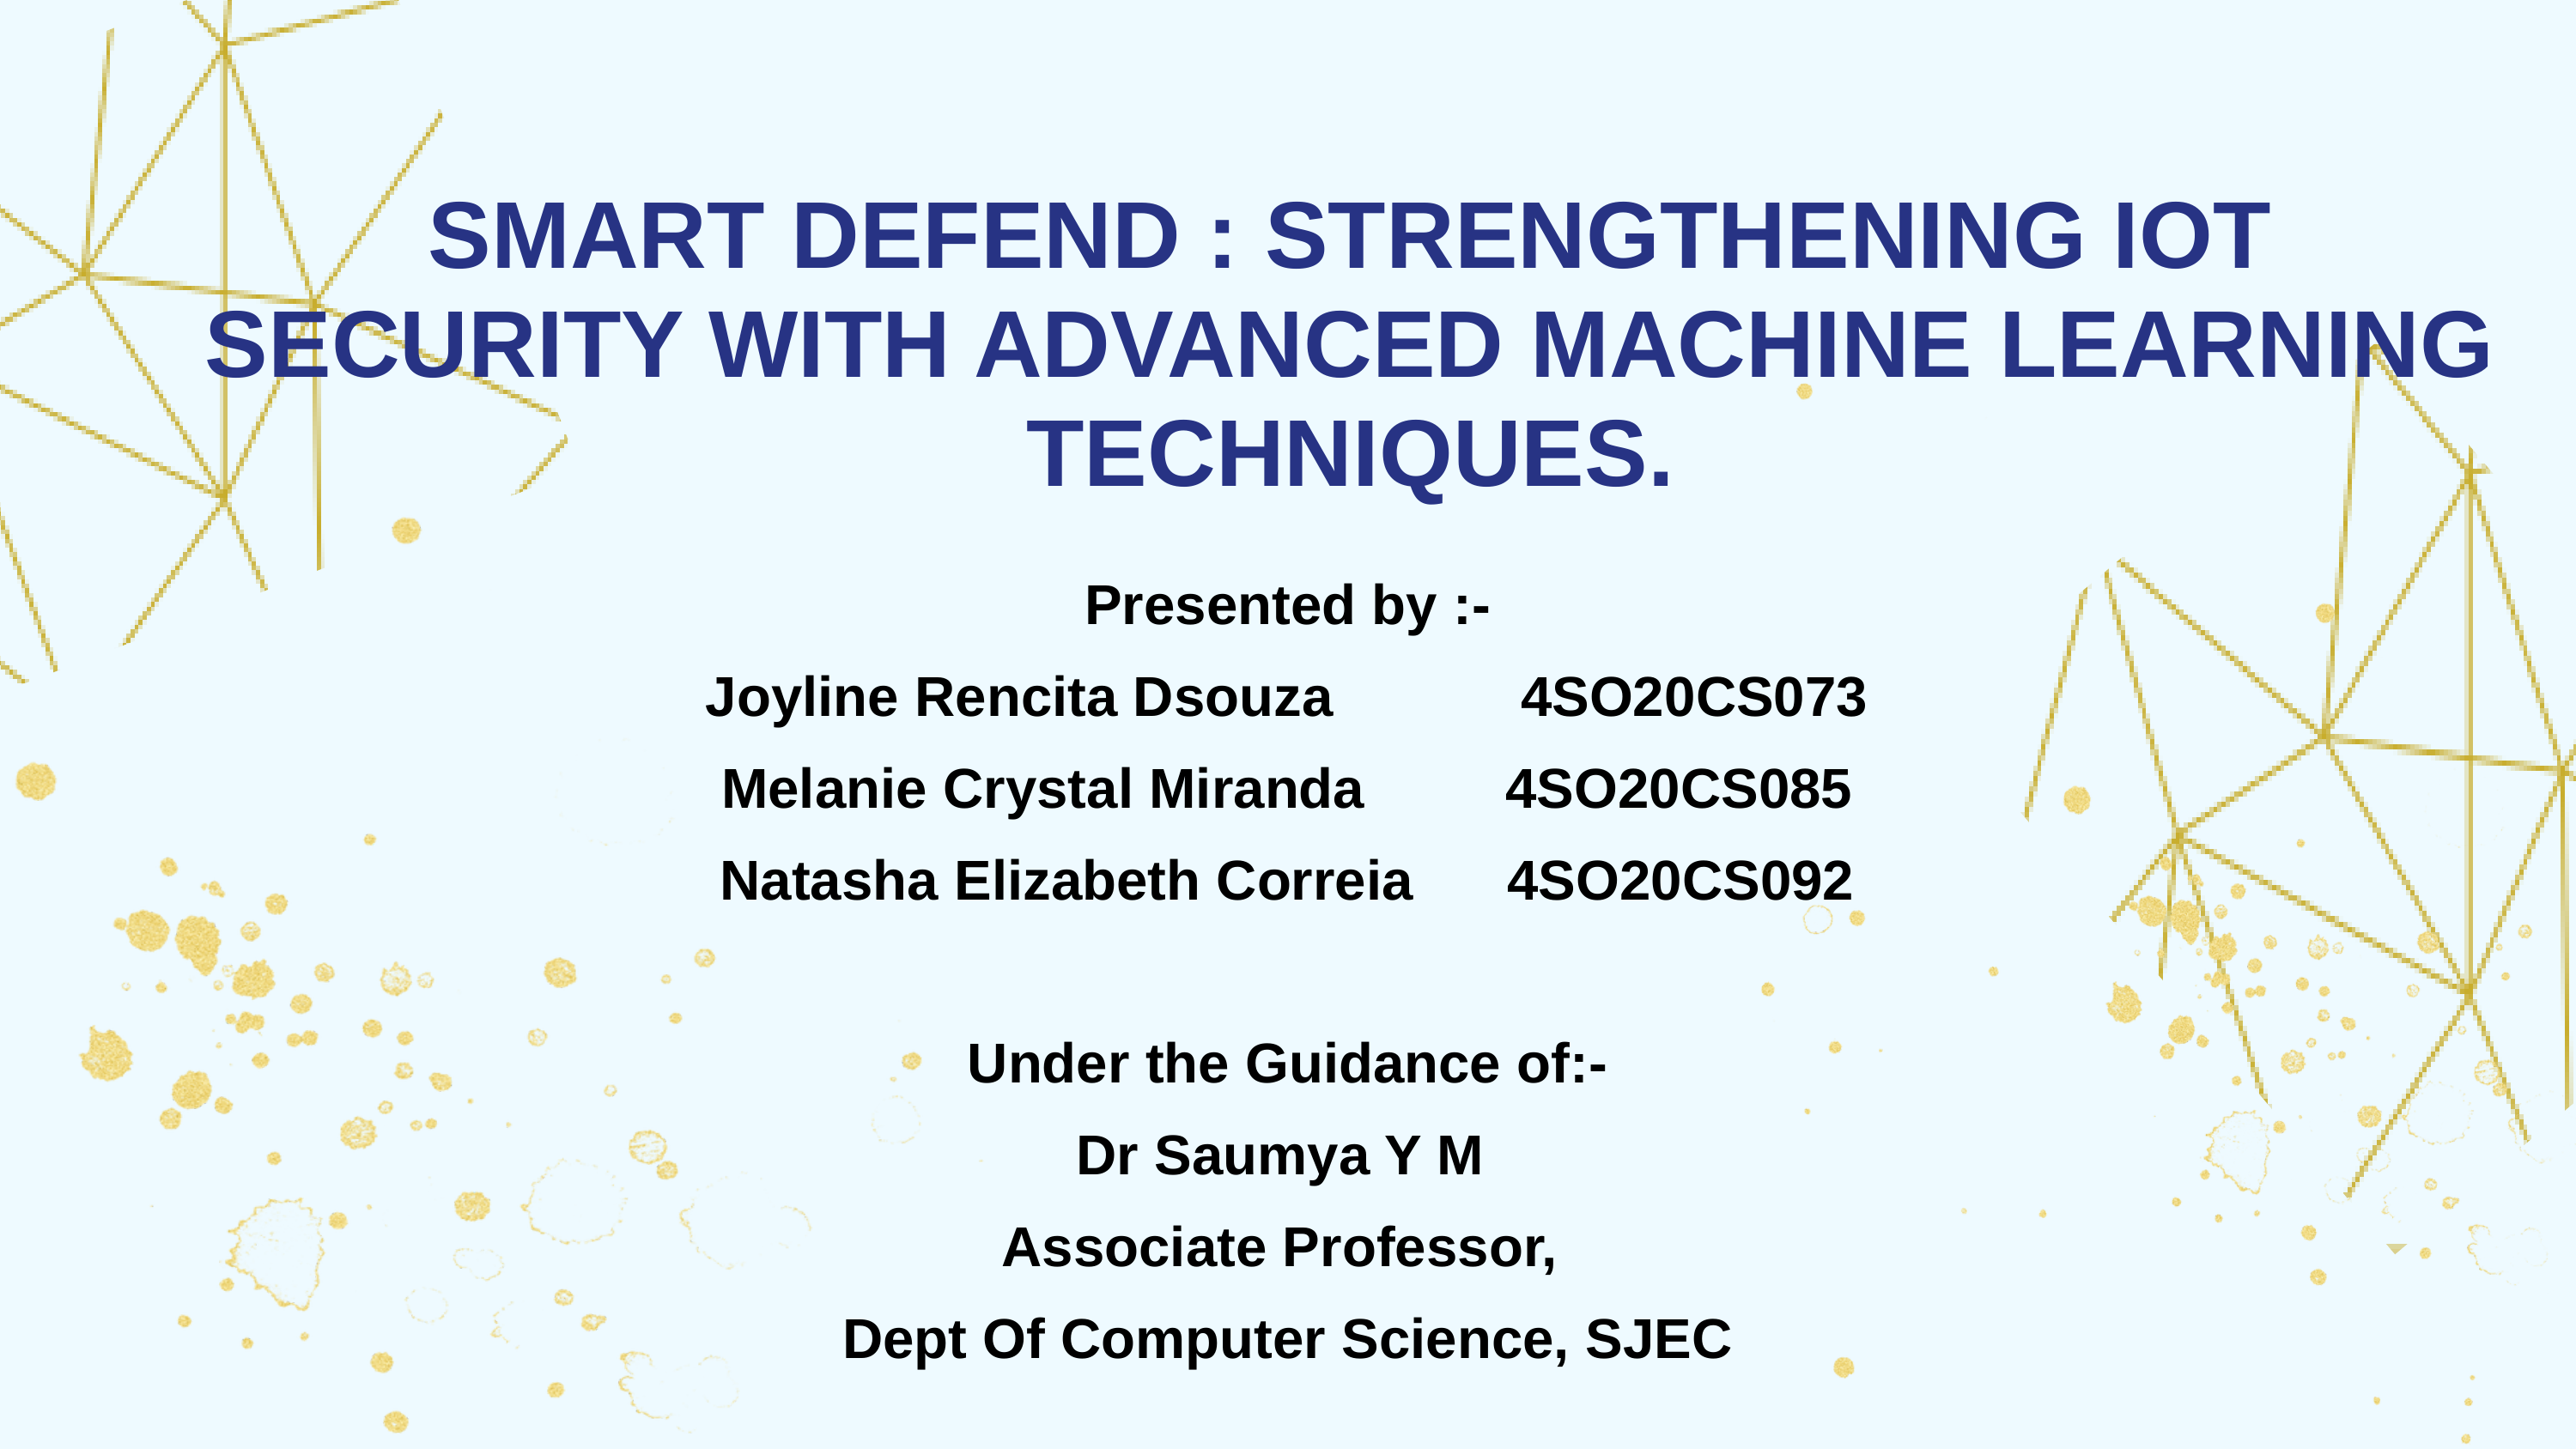

SMART DEFEND : STRENGTHENING IOT SECURITY WITH ADVANCED MACHINE LEARNING TECHNIQUES.

Presented by :-
Joyline Rencita Dsouza            4SO20CS073
Melanie Crystal Miranda         4SO20CS085
Natasha Elizabeth Correia      4SO20CS092

Under the Guidance of:-
Dr Saumya Y M
Associate Professor,
Dept Of Computer Science, SJEC